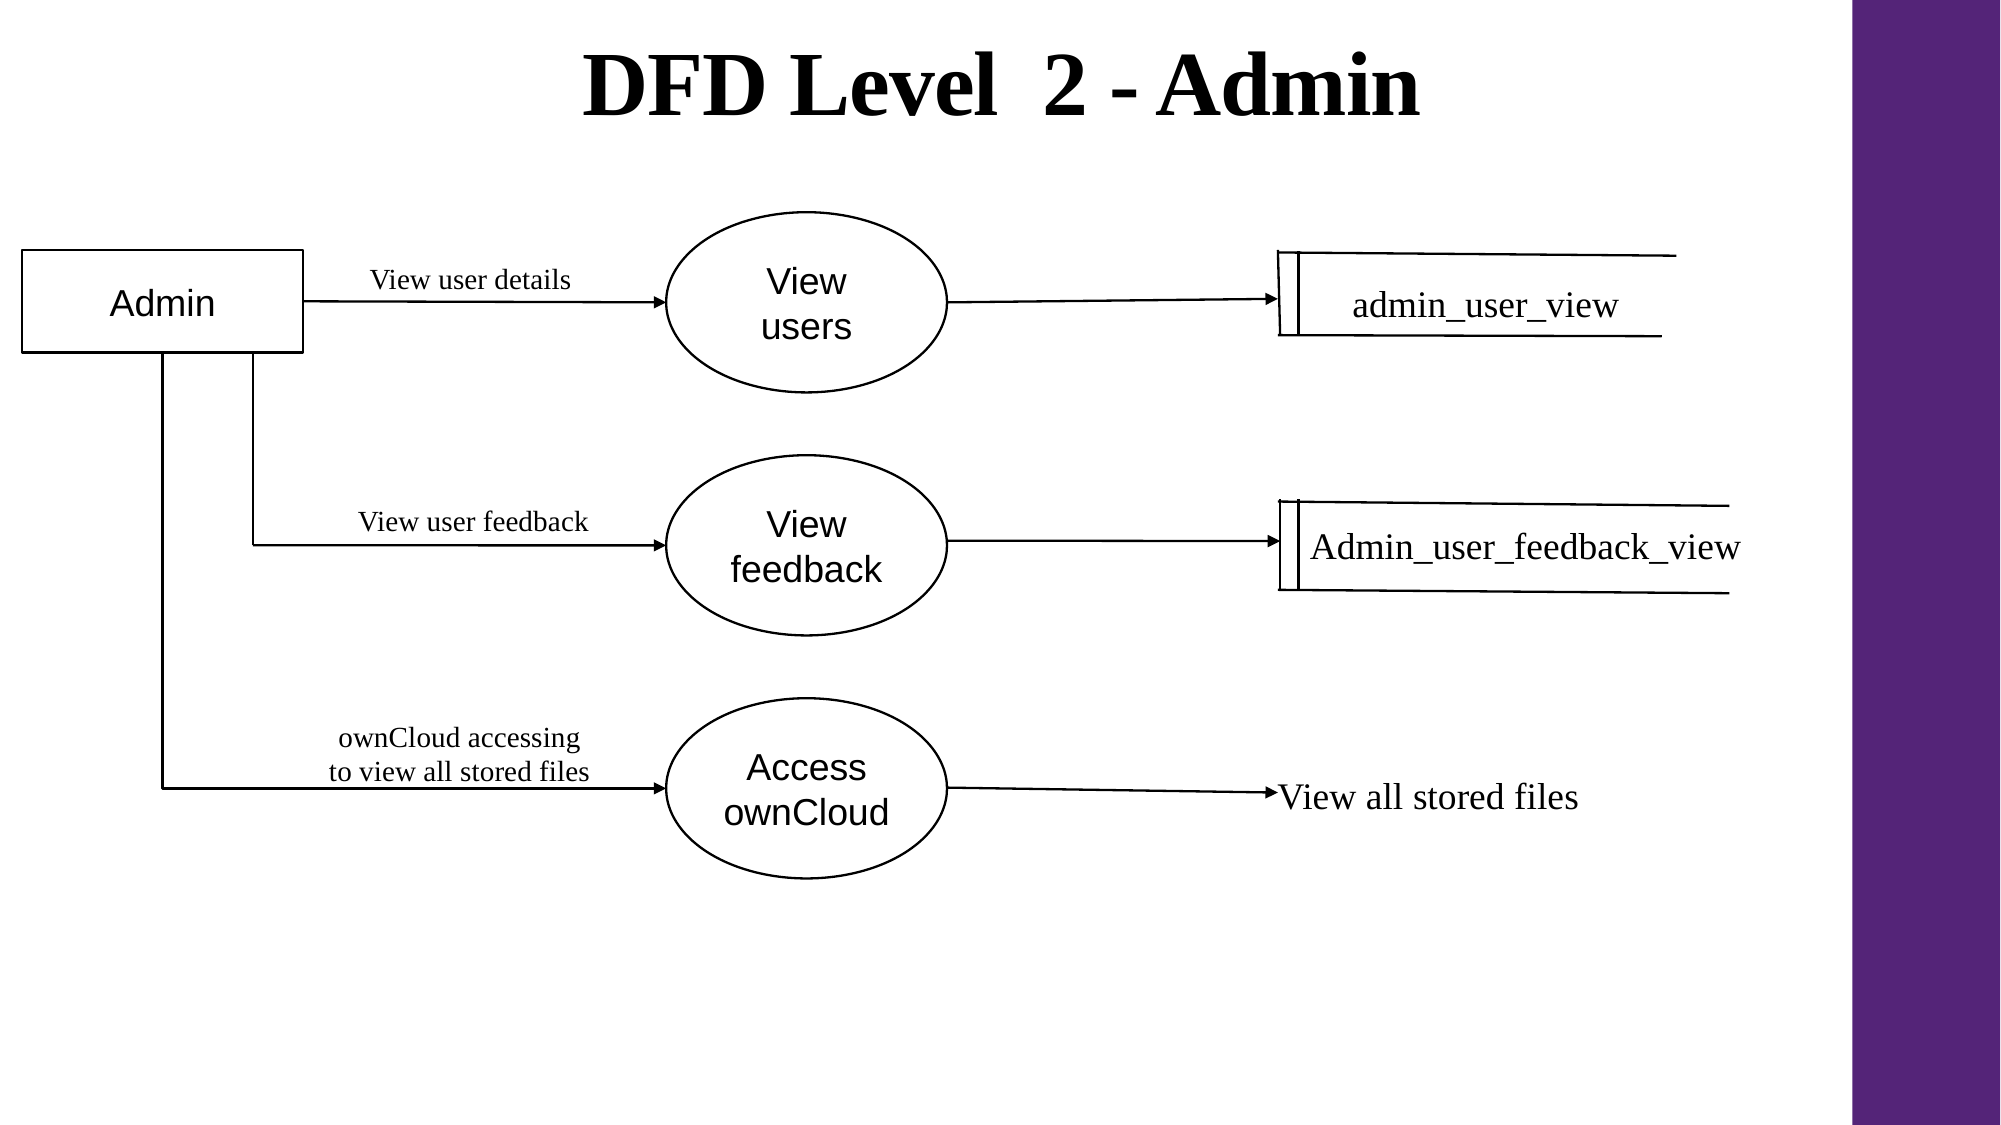

# DFD Level  2 - Admin
View users
Admin
View user details
admin_user_view
View feedback
View user feedback
Admin_user_feedback_view
Access ownCloud
ownCloud accessing to view all stored files
View all stored files